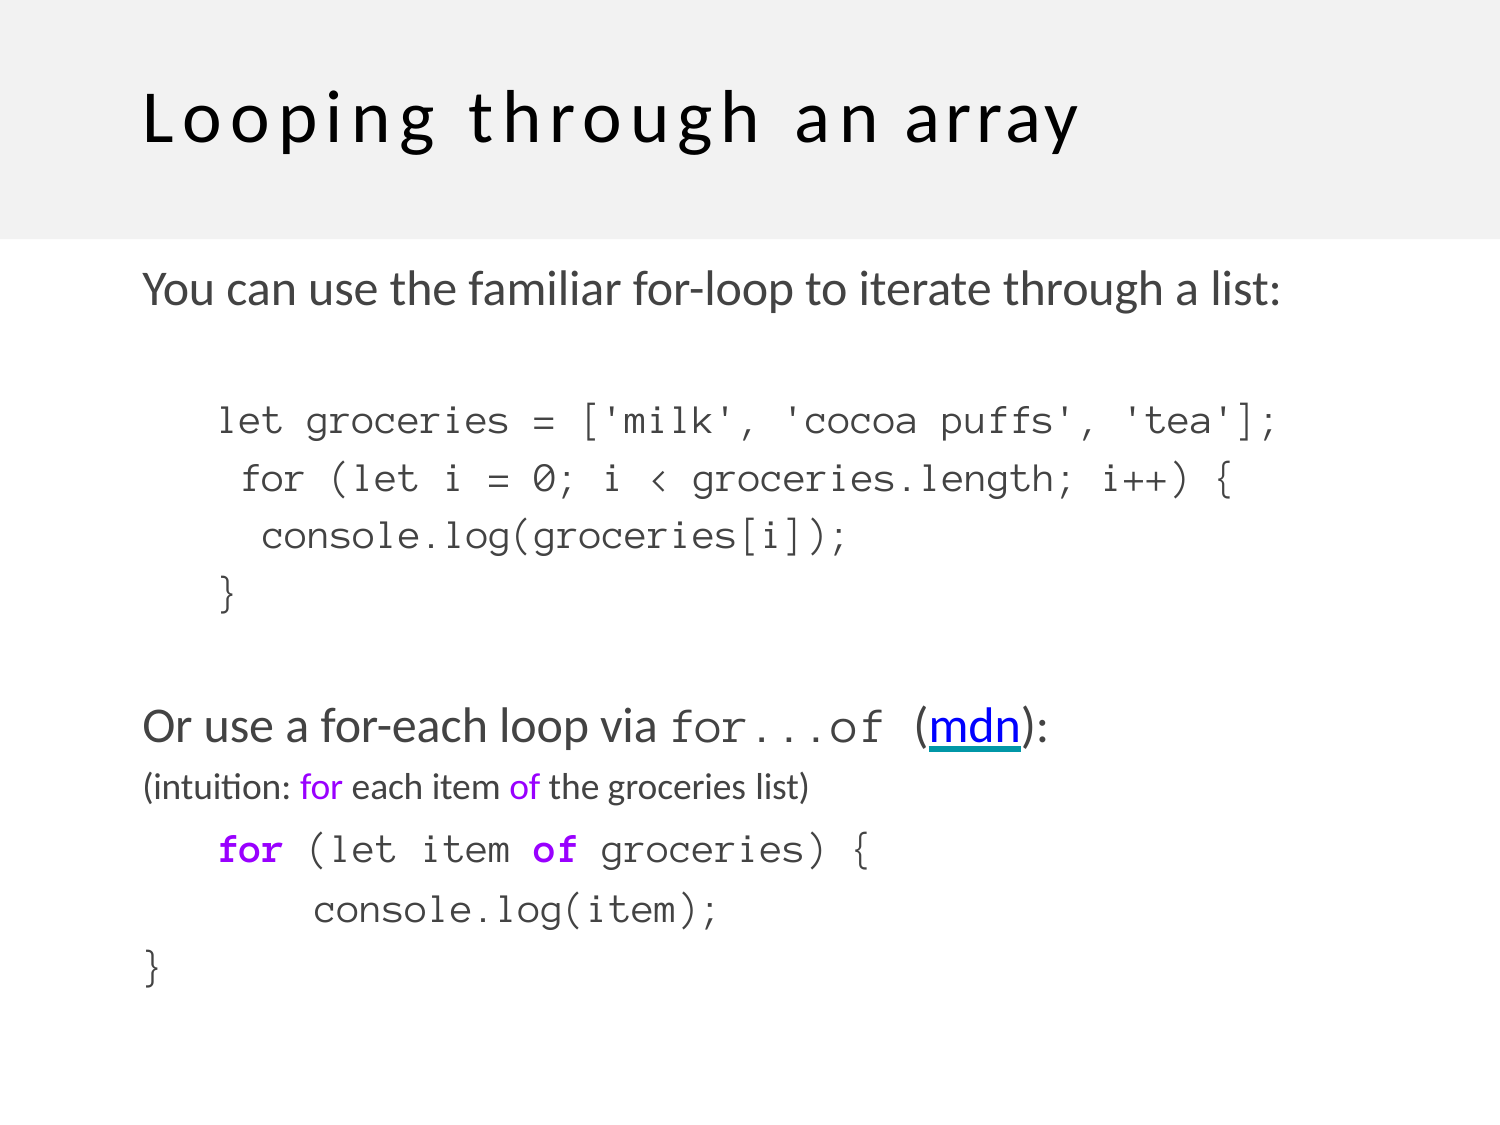

# Looping through an array
You can use the familiar for-loop to iterate through a list:

let groceries = ['milk', 'cocoa puffs', 'tea'];  for (let i = 0; i < groceries.length; i++) {
console.log(groceries[i]);
}

Or use a for-each loop via for...of (mdn):
(intuition: for each item of the groceries list)
for (let item of groceries) {  console.log(item);
}